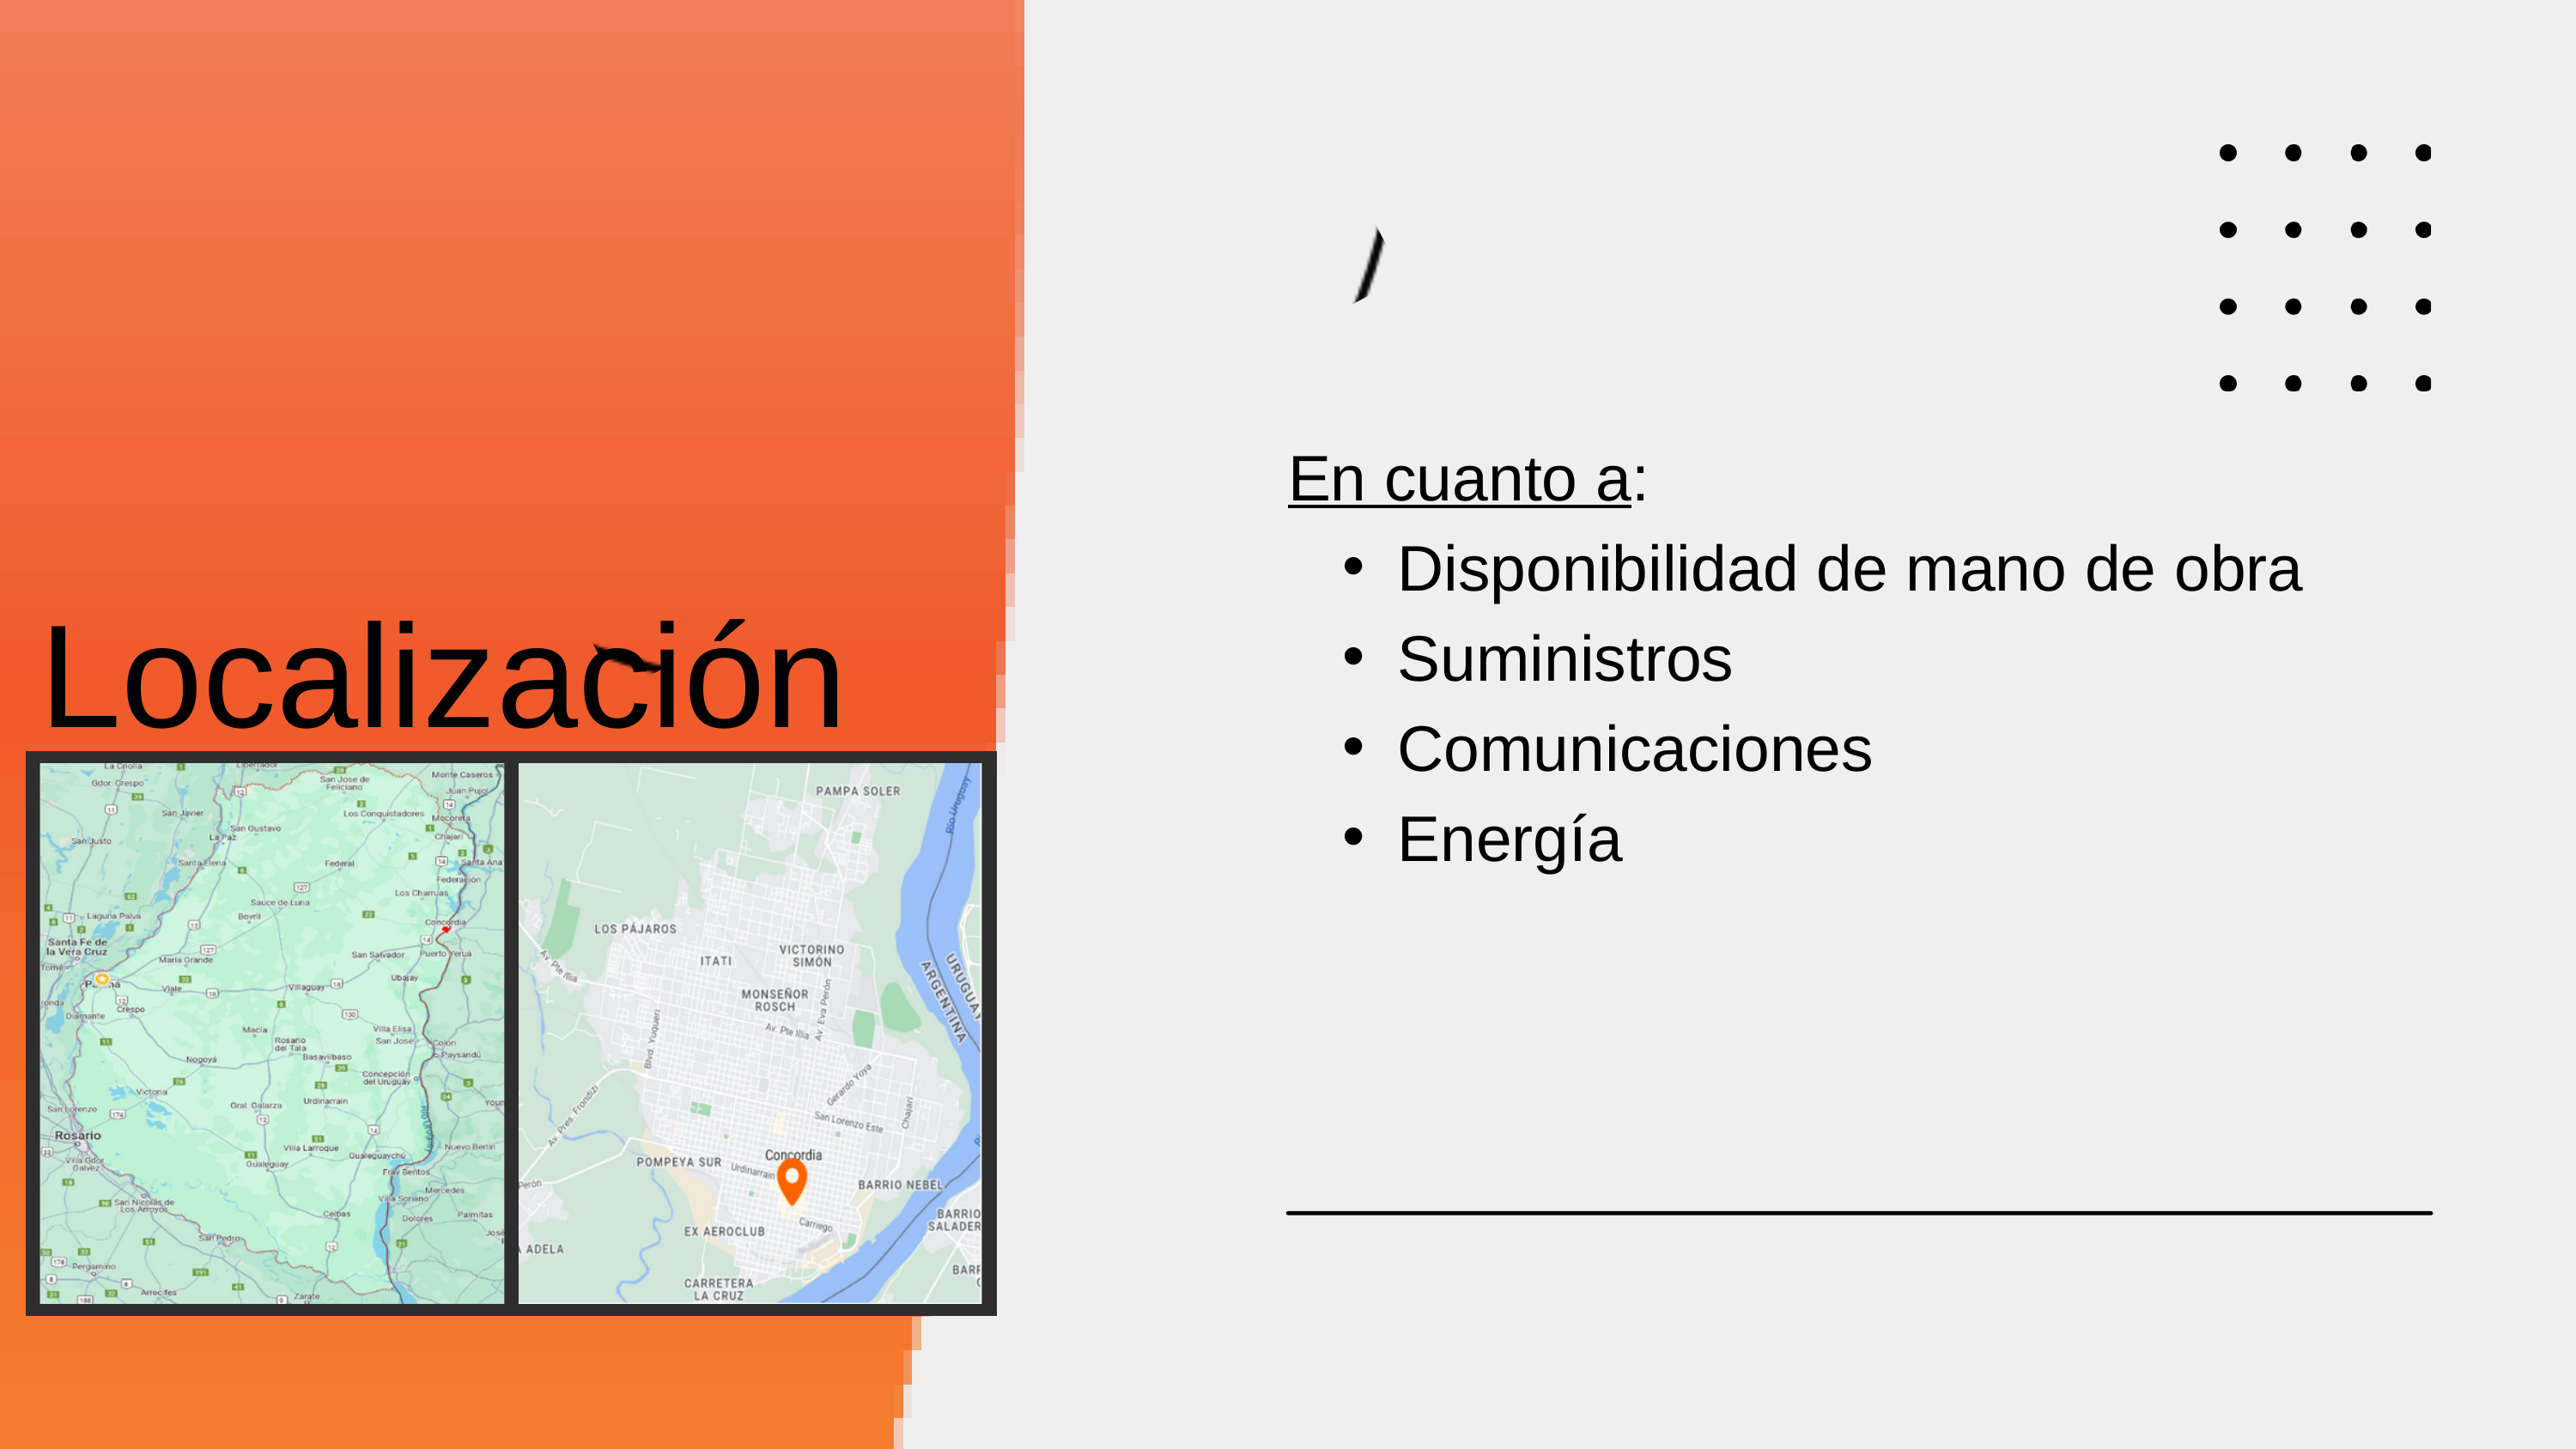

En cuanto a:
Disponibilidad de mano de obra
Suministros
Comunicaciones
Energía

Localización